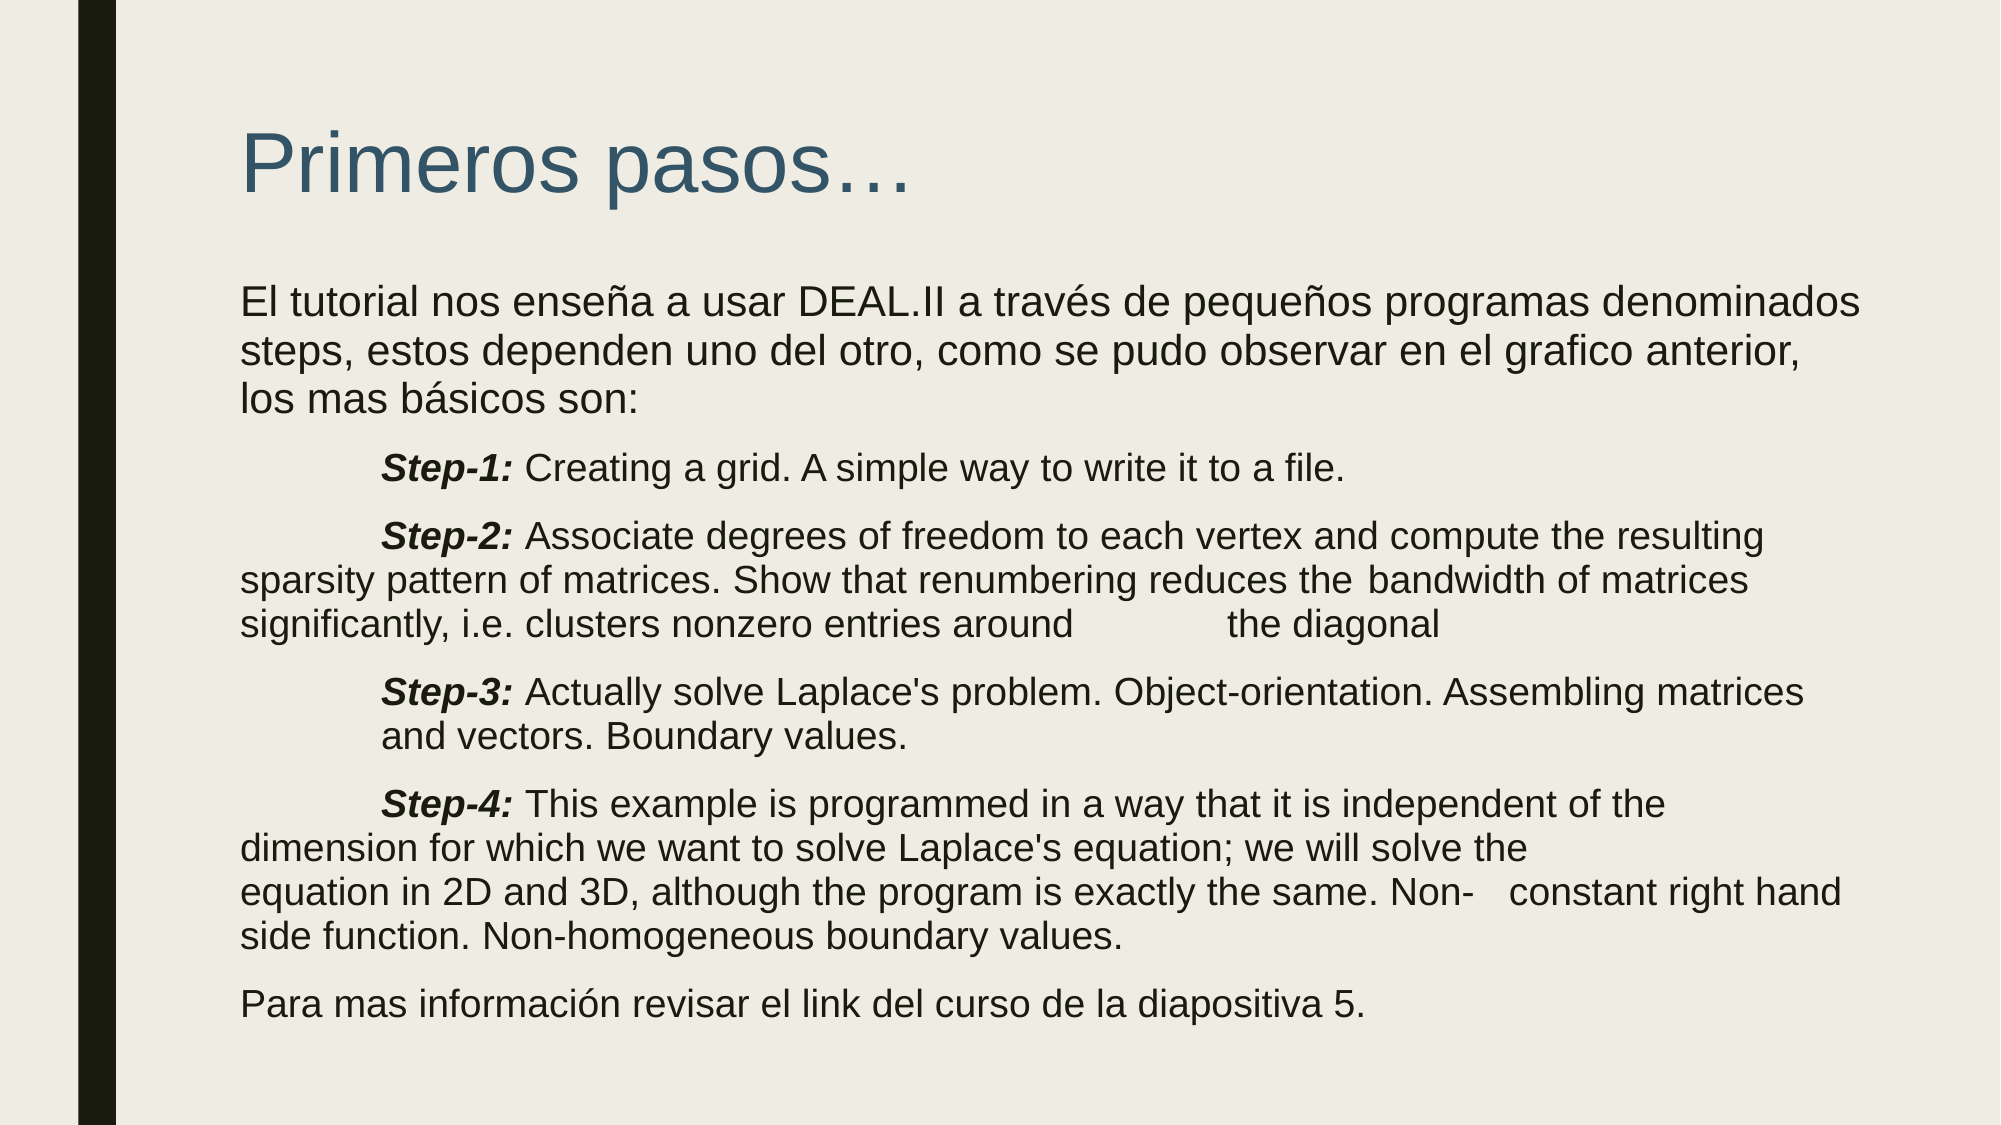

# Primeros pasos…
El tutorial nos enseña a usar DEAL.II a través de pequeños programas denominados steps, estos dependen uno del otro, como se pudo observar en el grafico anterior, los mas básicos son:
	Step-1: Creating a grid. A simple way to write it to a file.
	Step-2: Associate degrees of freedom to each vertex and compute the resulting 			sparsity pattern of matrices. Show that renumbering reduces the 			bandwidth of matrices significantly, i.e. clusters nonzero entries around 			the diagonal
	Step-3: Actually solve Laplace's problem. Object-orientation. Assembling matrices 		and vectors. Boundary values.
	Step-4: This example is programmed in a way that it is independent of the 			dimension for which we want to solve Laplace's equation; we will solve the 		equation in 2D and 3D, although the program is exactly the same. Non-			constant right hand side function. Non-homogeneous boundary values.
Para mas información revisar el link del curso de la diapositiva 5.